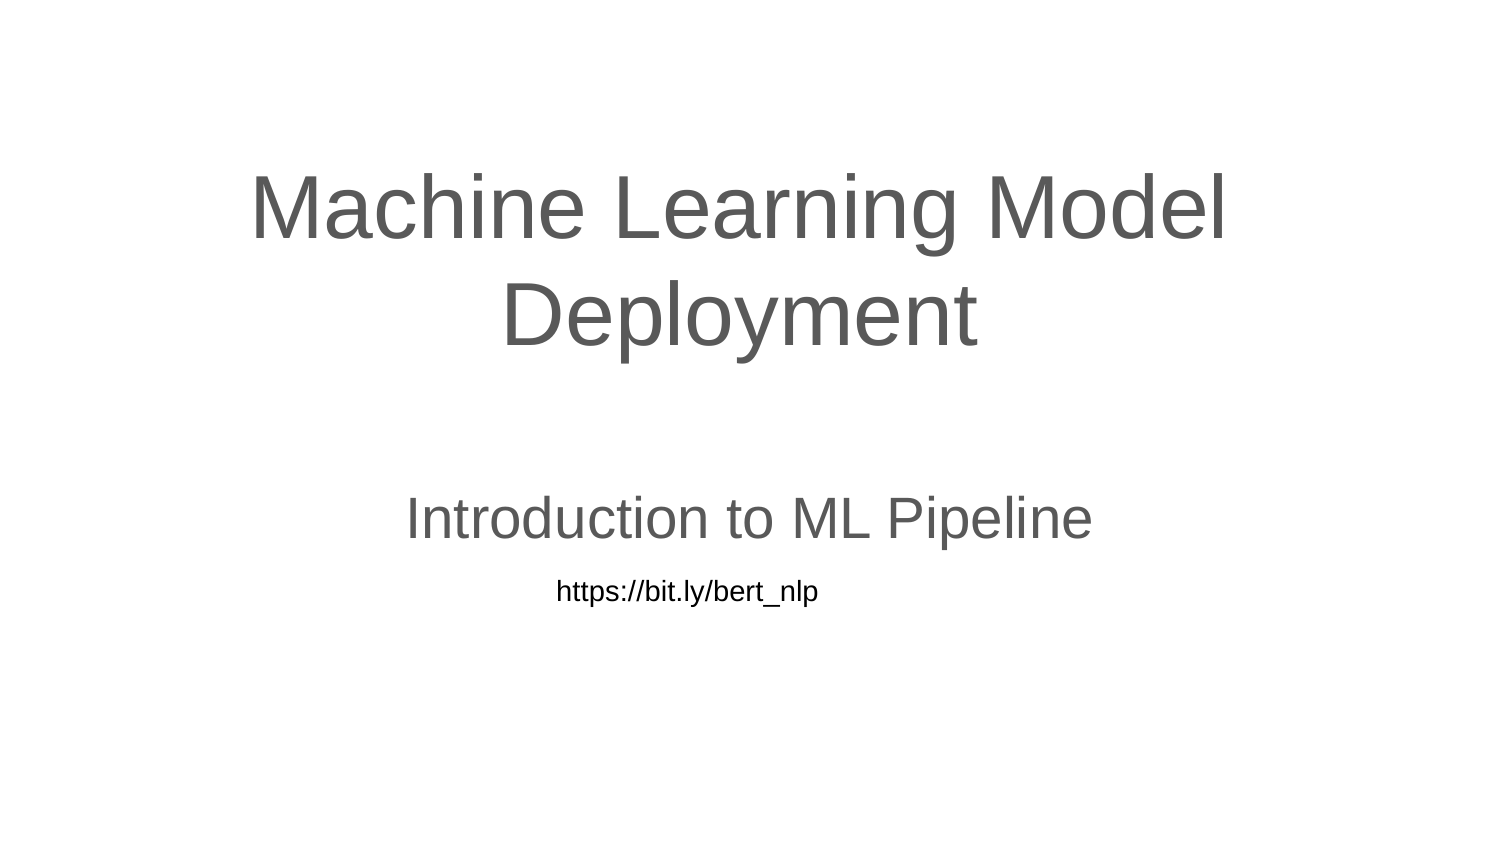

# Machine Learning Model Deployment
Introduction to ML Pipeline
https://bit.ly/bert_nlp